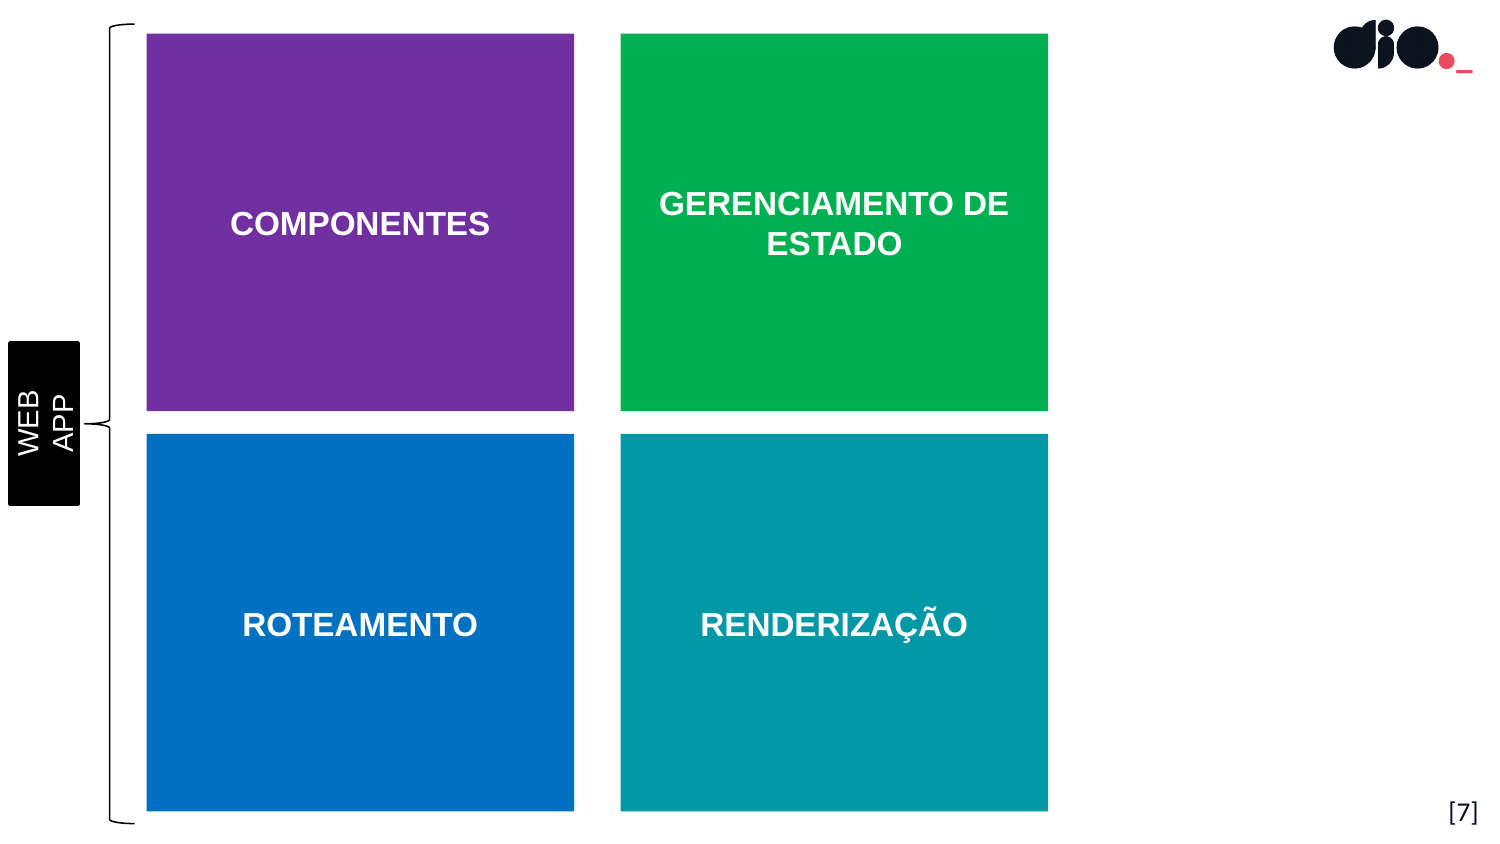

COMPONENTES
GERENCIAMENTO DE
ESTADO
WEB APP
ROTEAMENTO
RENDERIZAÇÃO
[7]